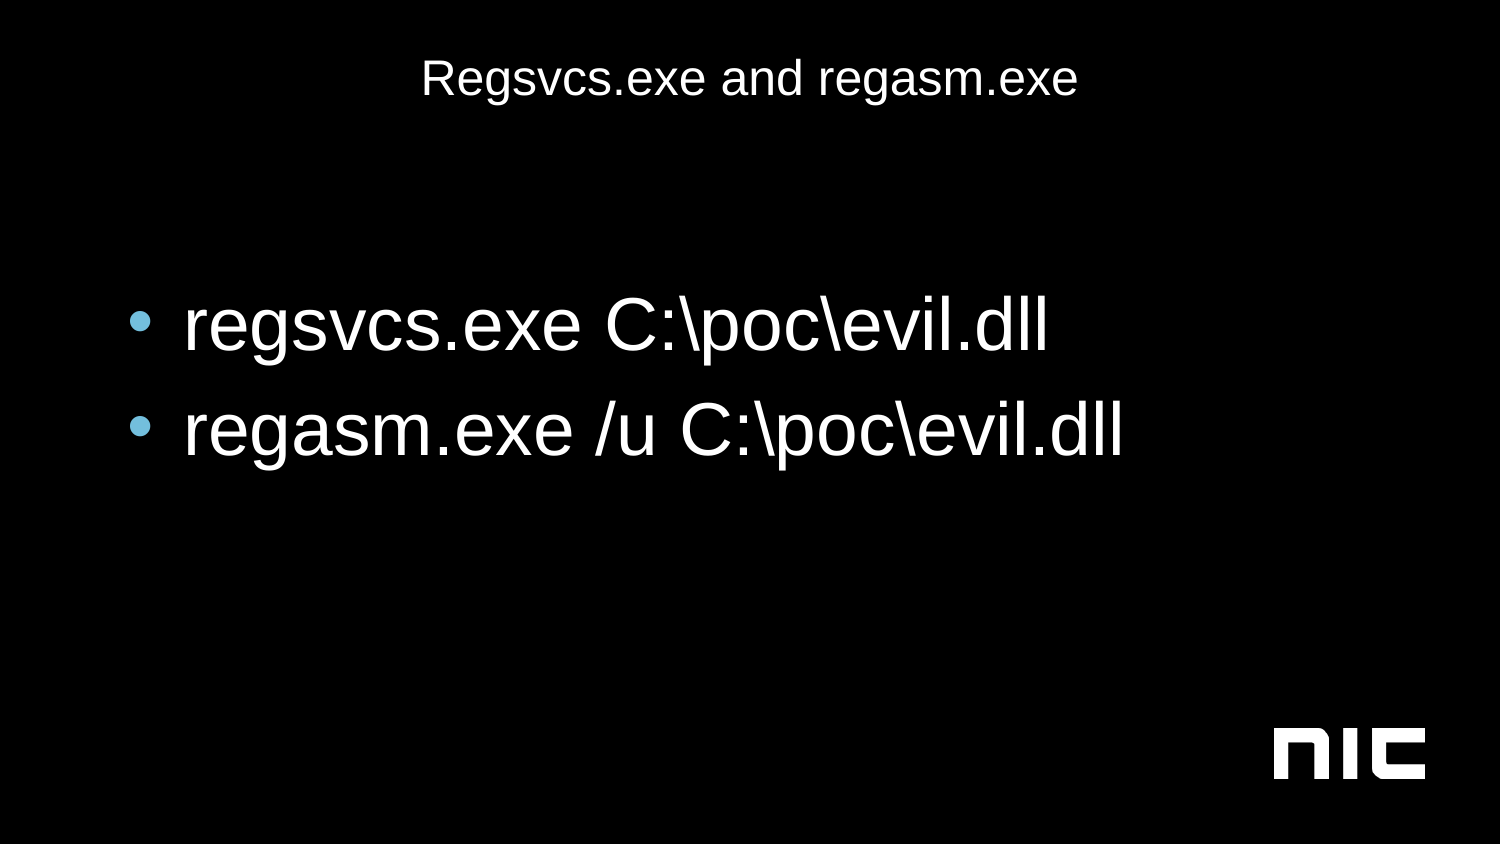

# Regsvcs.exe and regasm.exe
regsvcs.exe C:\poc\evil.dll
regasm.exe /u C:\poc\evil.dll